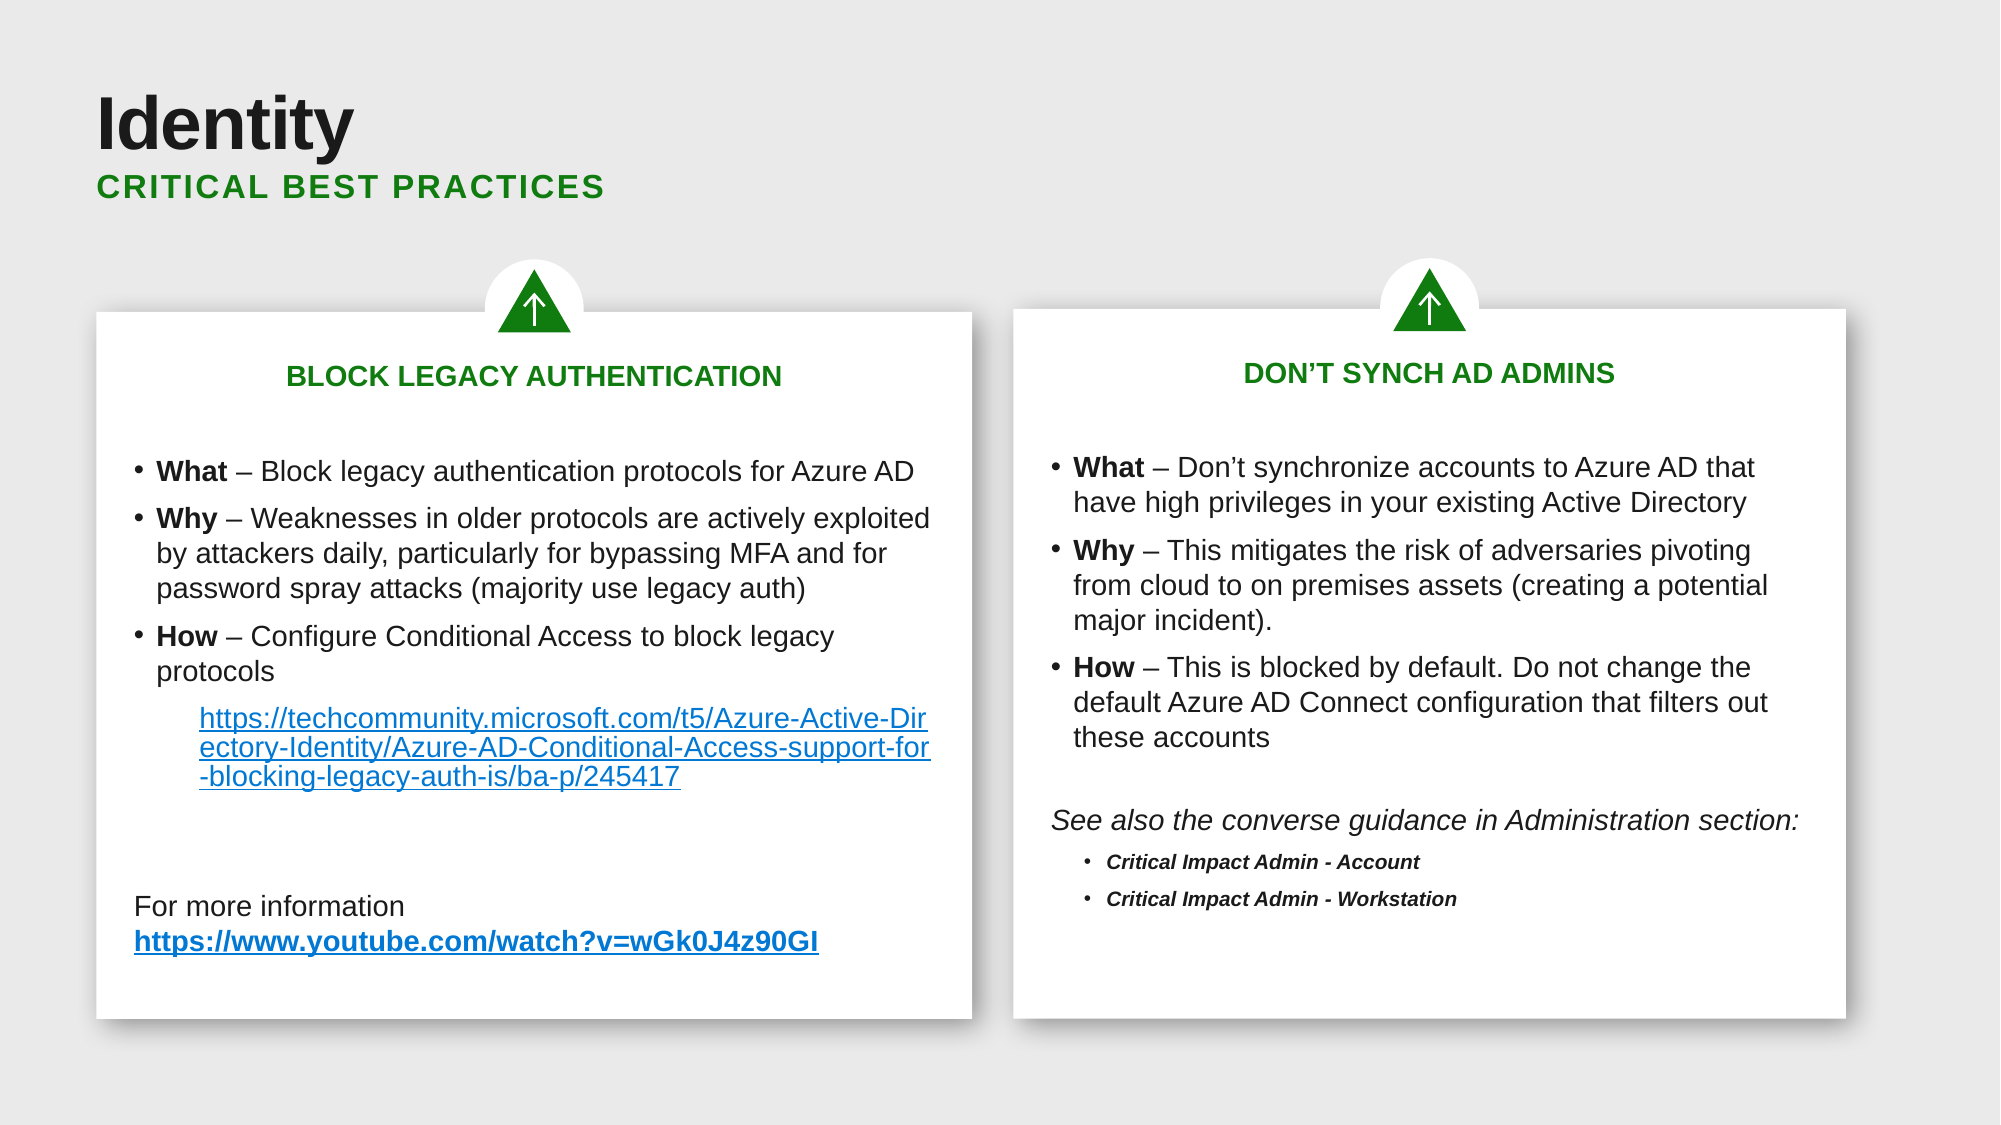

# Identity Critical Best Practices

Don’t Synch AD Admins

What – Don’t synchronize accounts to Azure AD that have high privileges in your existing Active Directory
Why – This mitigates the risk of adversaries pivoting from cloud to on premises assets (creating a potential major incident).
How – This is blocked by default. Do not change the default Azure AD Connect configuration that filters out these accounts
See also the converse guidance in Administration section:
Critical Impact Admin - Account
Critical Impact Admin - Workstation

Block Legacy Authentication

What – Block legacy authentication protocols for Azure AD
Why – Weaknesses in older protocols are actively exploited by attackers daily, particularly for bypassing MFA and for password spray attacks (majority use legacy auth)
How – Configure Conditional Access to block legacy protocols
https://techcommunity.microsoft.com/t5/Azure-Active-Directory-Identity/Azure-AD-Conditional-Access-support-for-blocking-legacy-auth-is/ba-p/245417

For more information
https://www.youtube.com/watch?v=wGk0J4z90GI